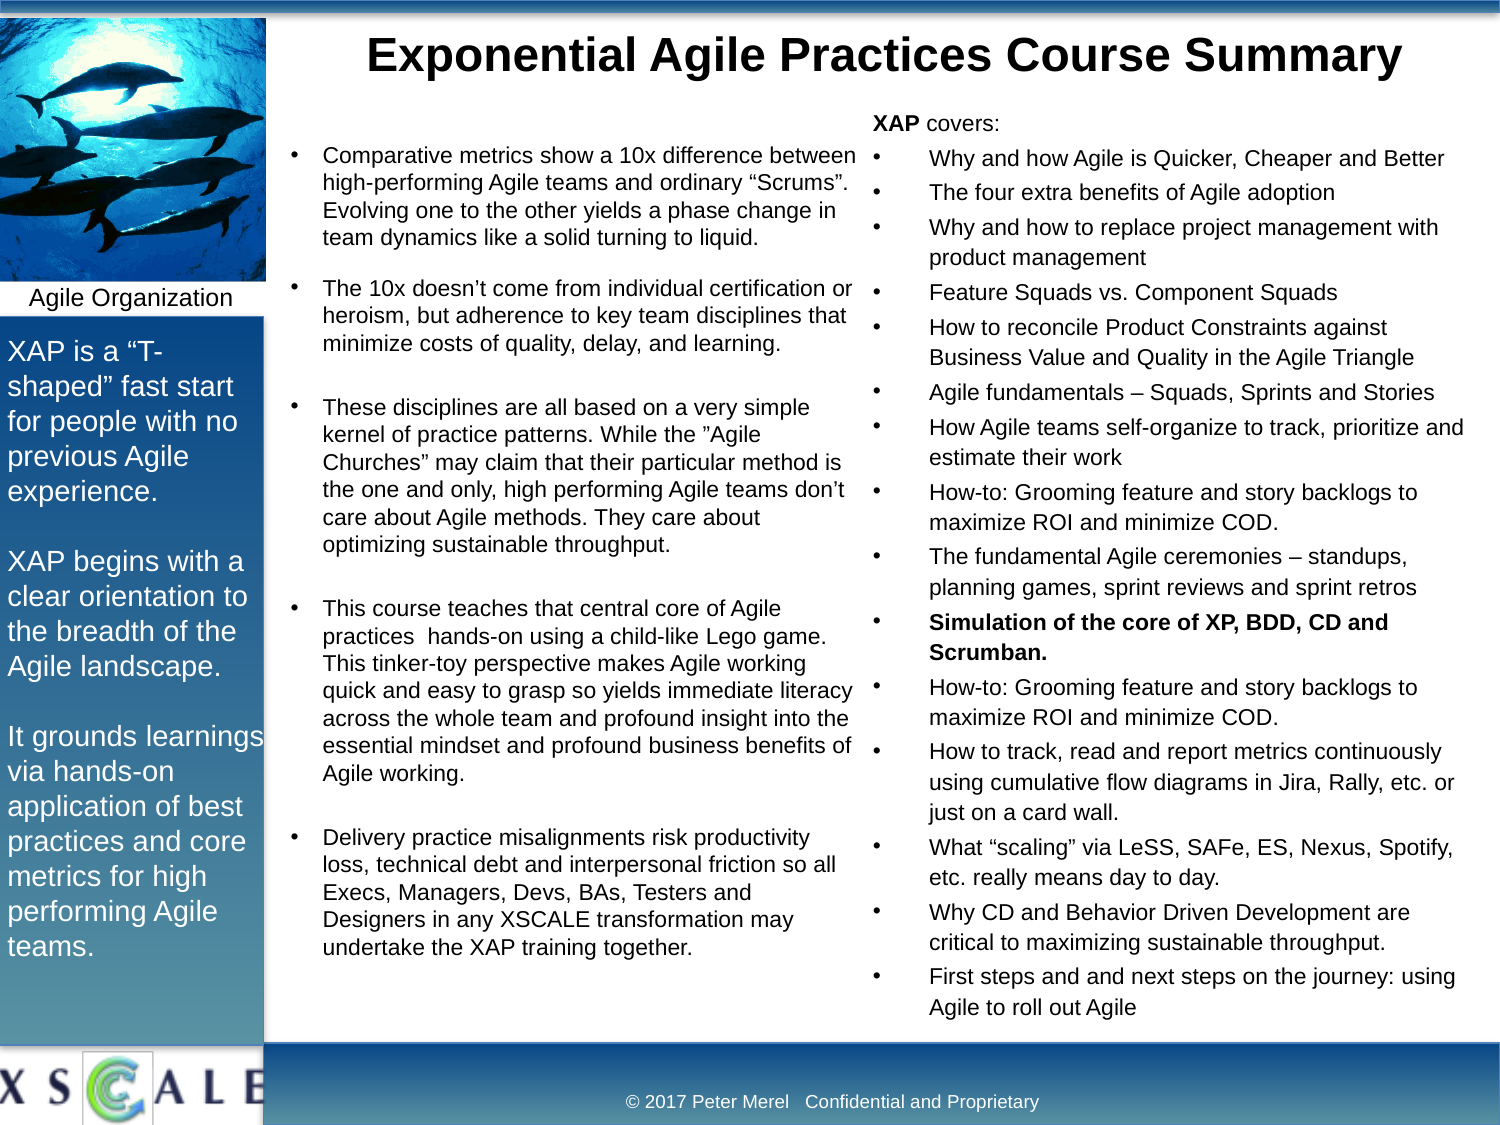

# Exponential Agile Practices Course Summary

Comparative metrics show a 10x difference between high-performing Agile teams and ordinary “Scrums”. Evolving one to the other yields a phase change in team dynamics like a solid turning to liquid.

The 10x doesn’t come from individual certification or heroism, but adherence to key team disciplines that minimize costs of quality, delay, and learning.

These disciplines are all based on a very simple kernel of practice patterns. While the ”Agile Churches” may claim that their particular method is the one and only, high performing Agile teams don’t care about Agile methods. They care about optimizing sustainable throughput.

This course teaches that central core of Agile practices  hands-on using a child-like Lego game. This tinker-toy perspective makes Agile working quick and easy to grasp so yields immediate literacy across the whole team and profound insight into the essential mindset and profound business benefits of Agile working.

Delivery practice misalignments risk productivity loss, technical debt and interpersonal friction so all Execs, Managers, Devs, BAs, Testers and Designers in any XSCALE transformation may undertake the XAP training together.

XAP covers:
Why and how Agile is Quicker, Cheaper and Better
The four extra benefits of Agile adoption
Why and how to replace project management with product management
Feature Squads vs. Component Squads
How to reconcile Product Constraints against Business Value and Quality in the Agile Triangle
Agile fundamentals – Squads, Sprints and Stories
How Agile teams self-organize to track, prioritize and estimate their work
How-to: Grooming feature and story backlogs to maximize ROI and minimize COD.
The fundamental Agile ceremonies – standups, planning games, sprint reviews and sprint retros
Simulation of the core of XP, BDD, CD and Scrumban.
How-to: Grooming feature and story backlogs to maximize ROI and minimize COD.
How to track, read and report metrics continuously using cumulative flow diagrams in Jira, Rally, etc. or just on a card wall.
What “scaling” via LeSS, SAFe, ES, Nexus, Spotify, etc. really means day to day.
Why CD and Behavior Driven Development are critical to maximizing sustainable throughput.
First steps and and next steps on the journey: using Agile to roll out Agile

XAP is a “T-shaped” fast start for people with no previous Agile experience.

XAP begins with a clear orientation to the breadth of the Agile landscape.

It grounds learnings via hands-on application of best practices and core metrics for high performing Agile teams.